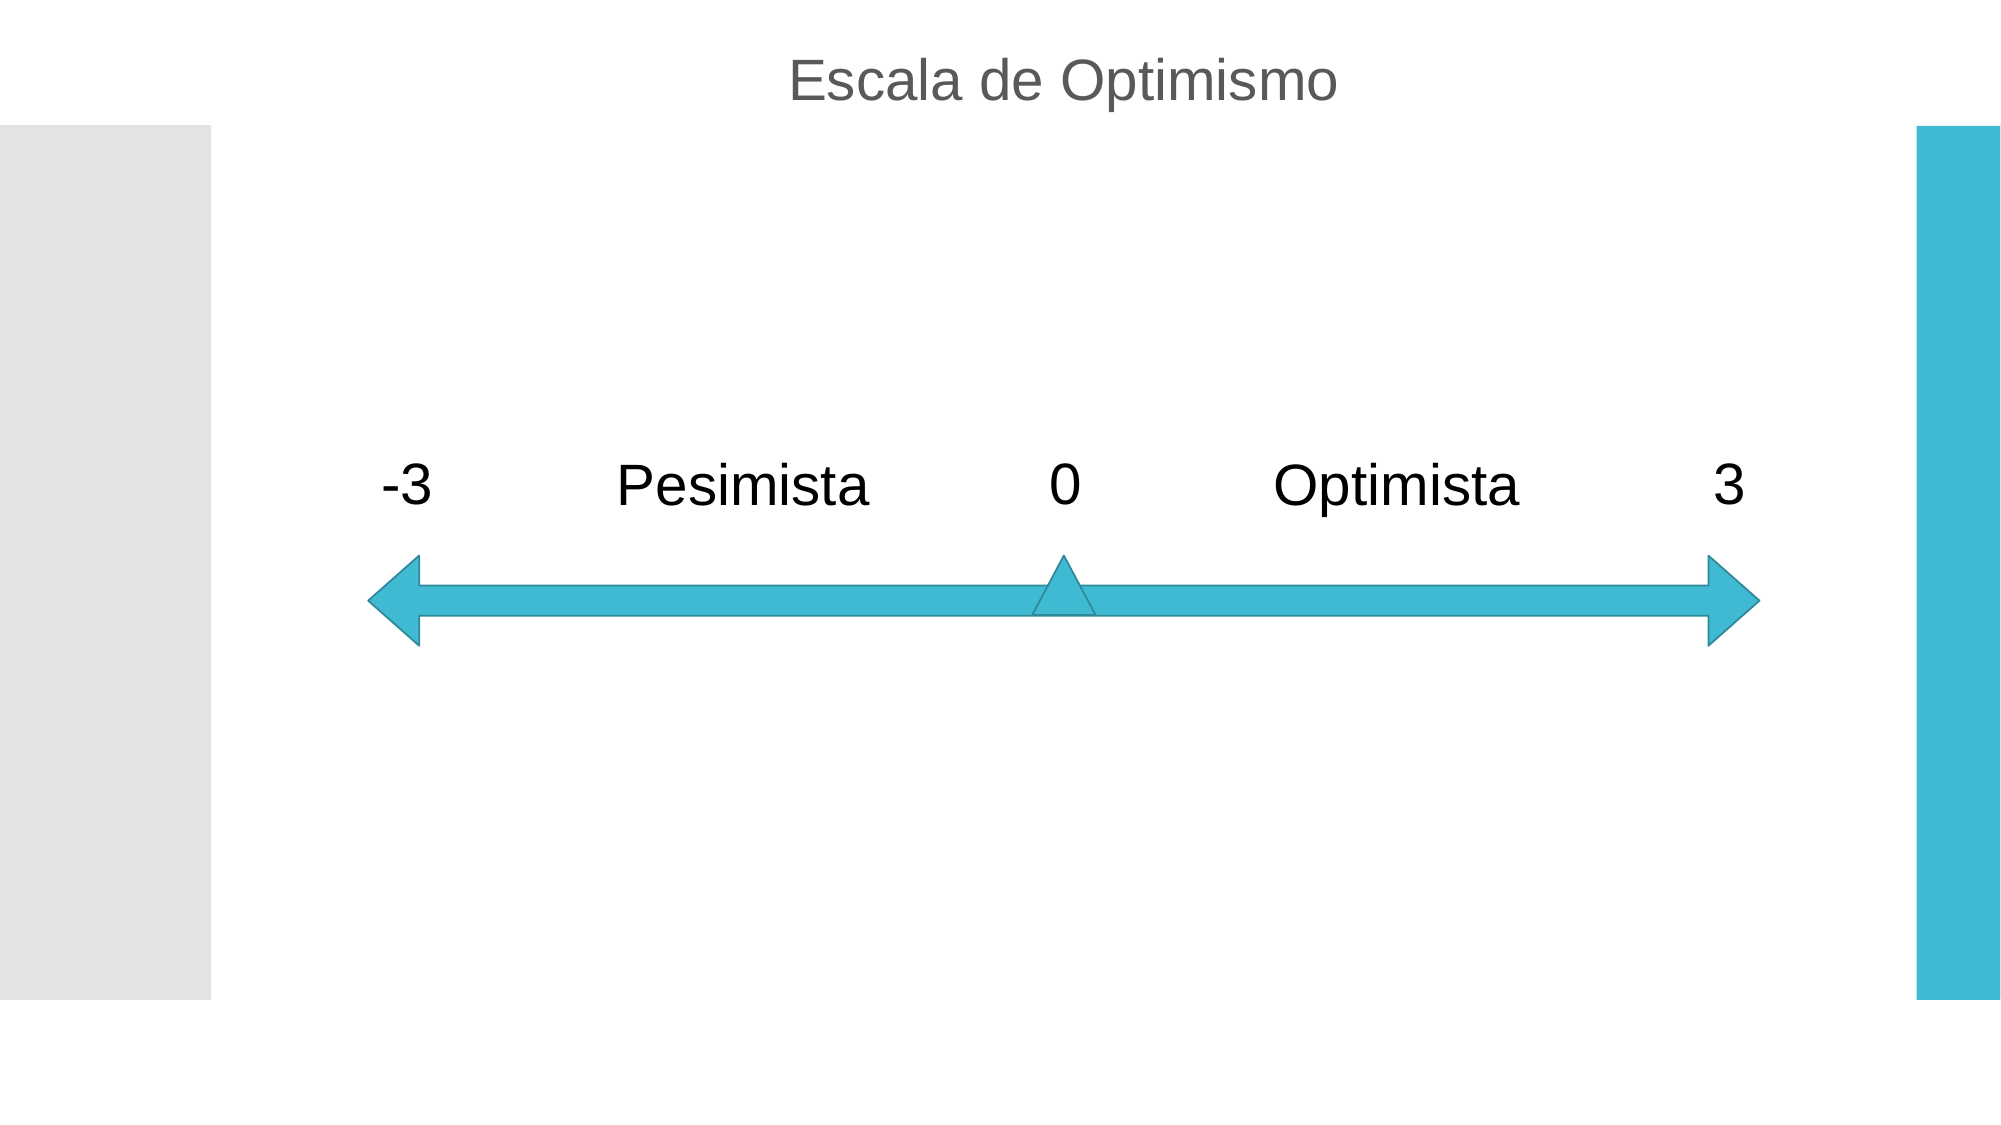

Escala de Optimismo

-3
0
3
Pesimista
Optimista